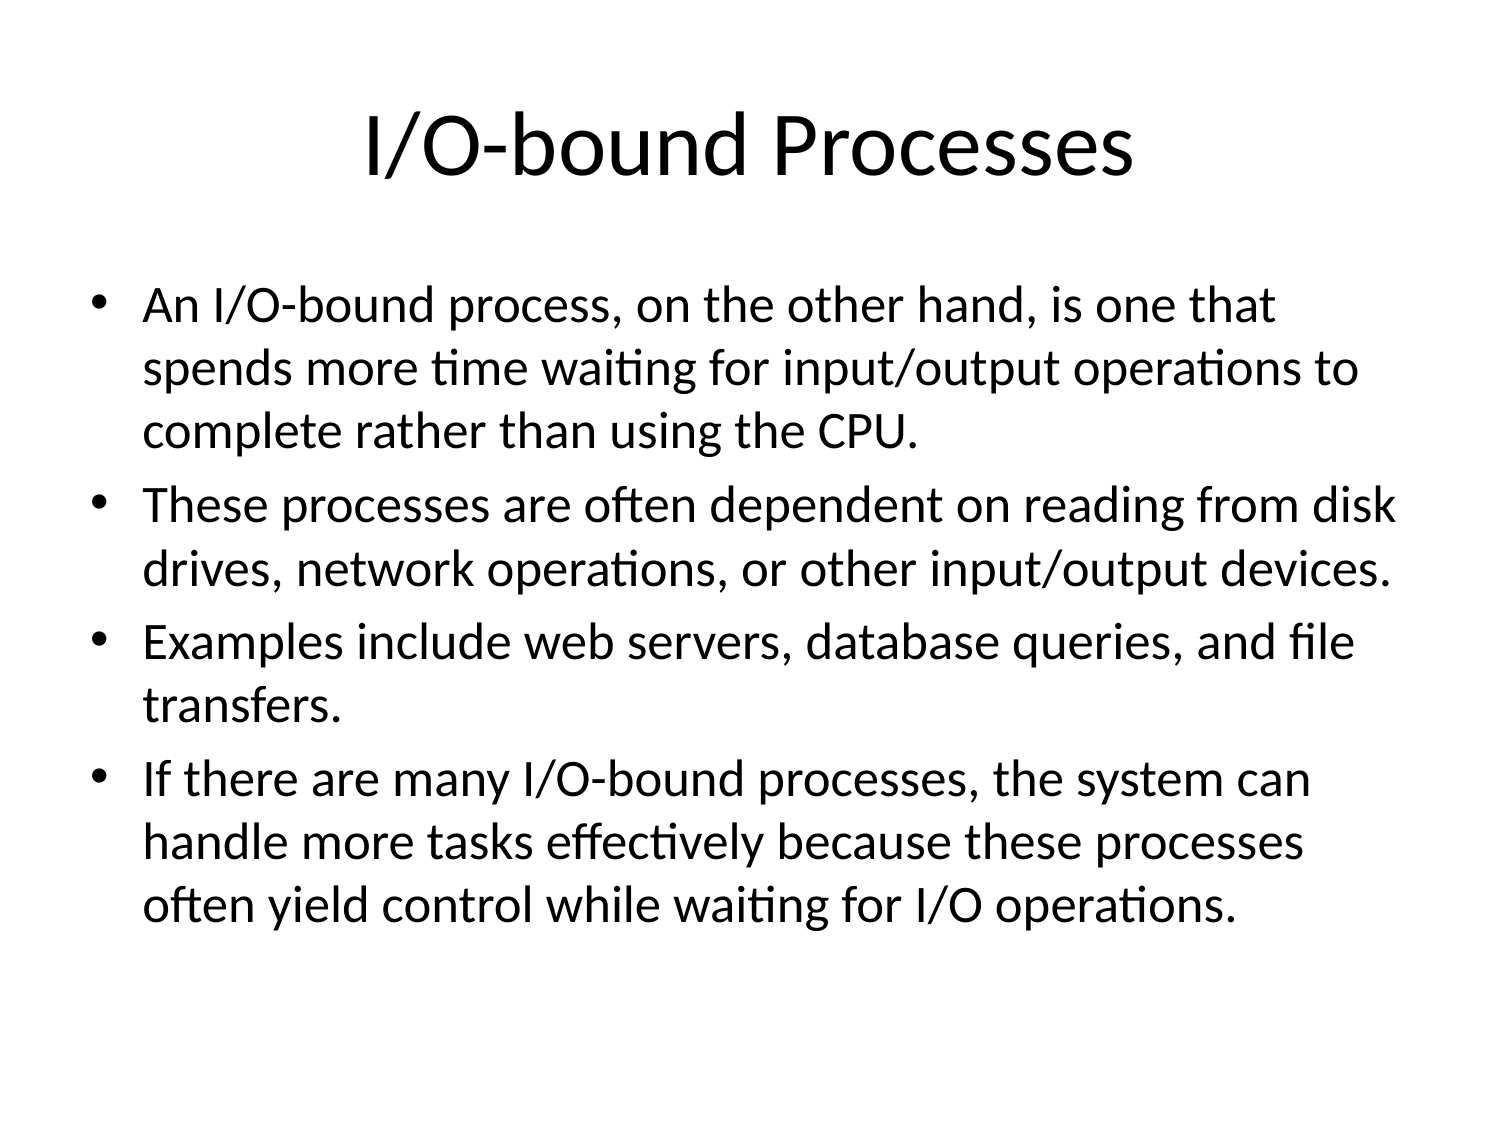

# I/O-bound Processes
An I/O-bound process, on the other hand, is one that spends more time waiting for input/output operations to complete rather than using the CPU.
These processes are often dependent on reading from disk drives, network operations, or other input/output devices.
Examples include web servers, database queries, and file transfers.
If there are many I/O-bound processes, the system can handle more tasks effectively because these processes often yield control while waiting for I/O operations.